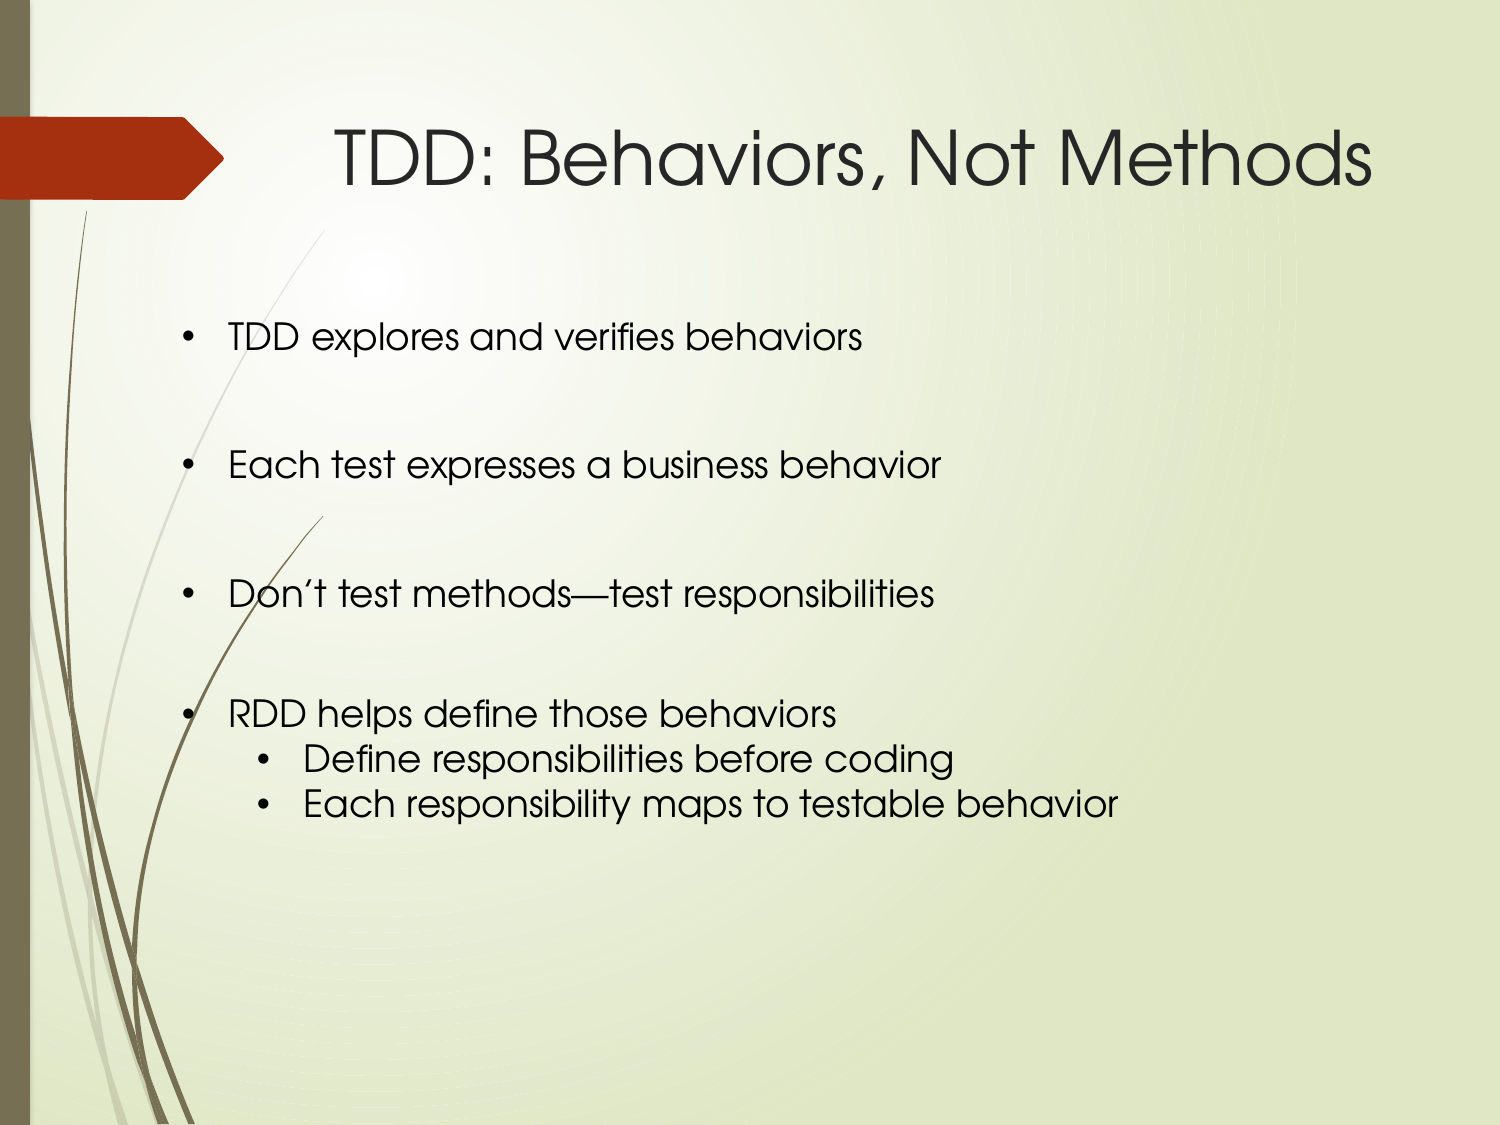

# TDD: Behaviors, Not Methods
TDD explores and verifies behaviors
Each test expresses a business behavior
Don’t test methods—test responsibilities
RDD helps define those behaviors
Define responsibilities before coding
Each responsibility maps to testable behavior